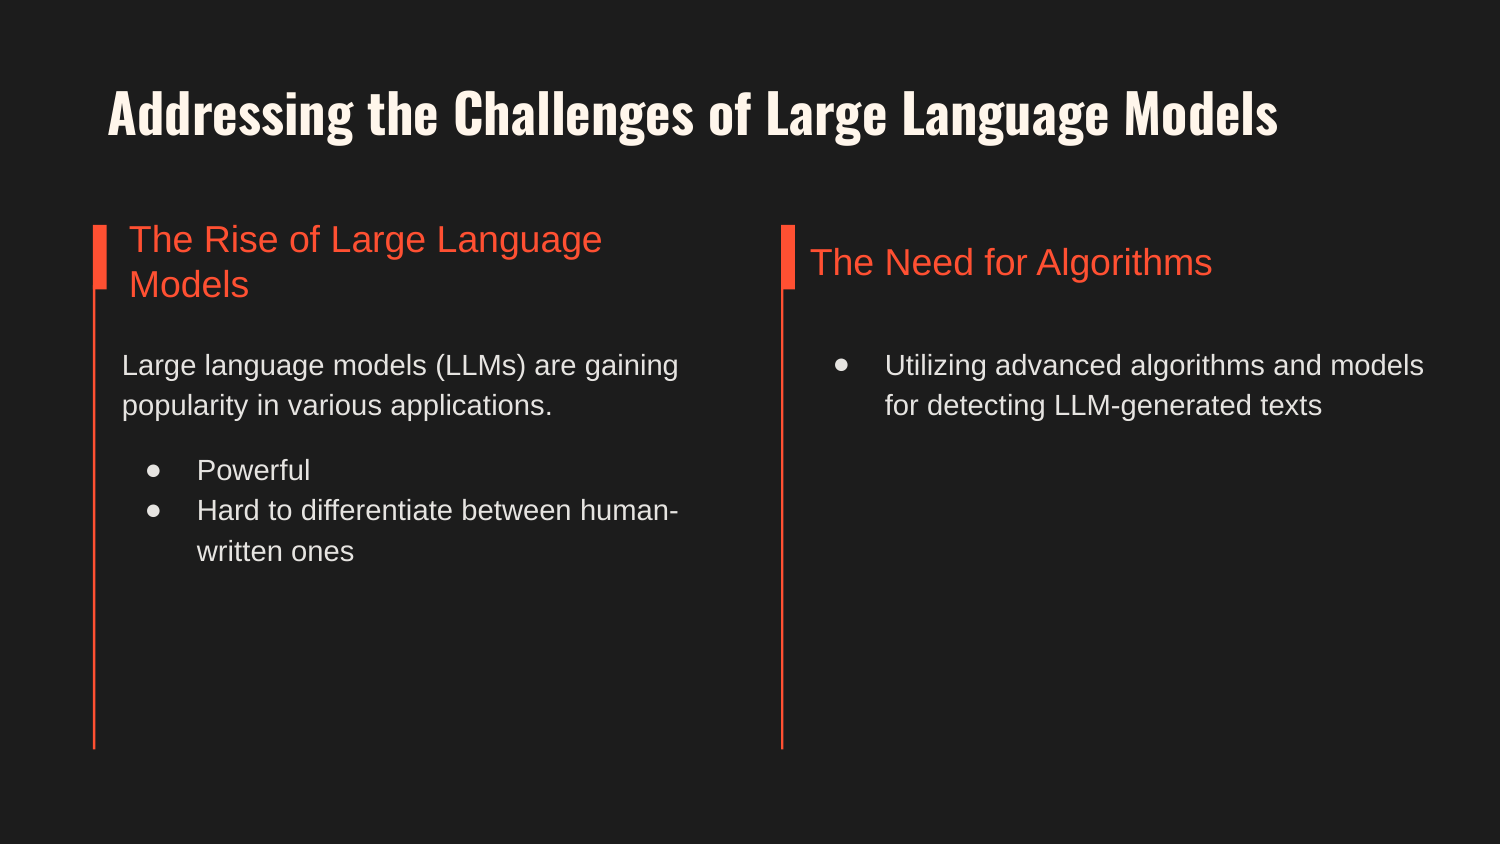

# Addressing the Challenges of Large Language Models
The Rise of Large Language Models
The Need for Algorithms
Large language models (LLMs) are gaining popularity in various applications.
Powerful
Hard to differentiate between human-written ones
Utilizing advanced algorithms and models for detecting LLM-generated texts